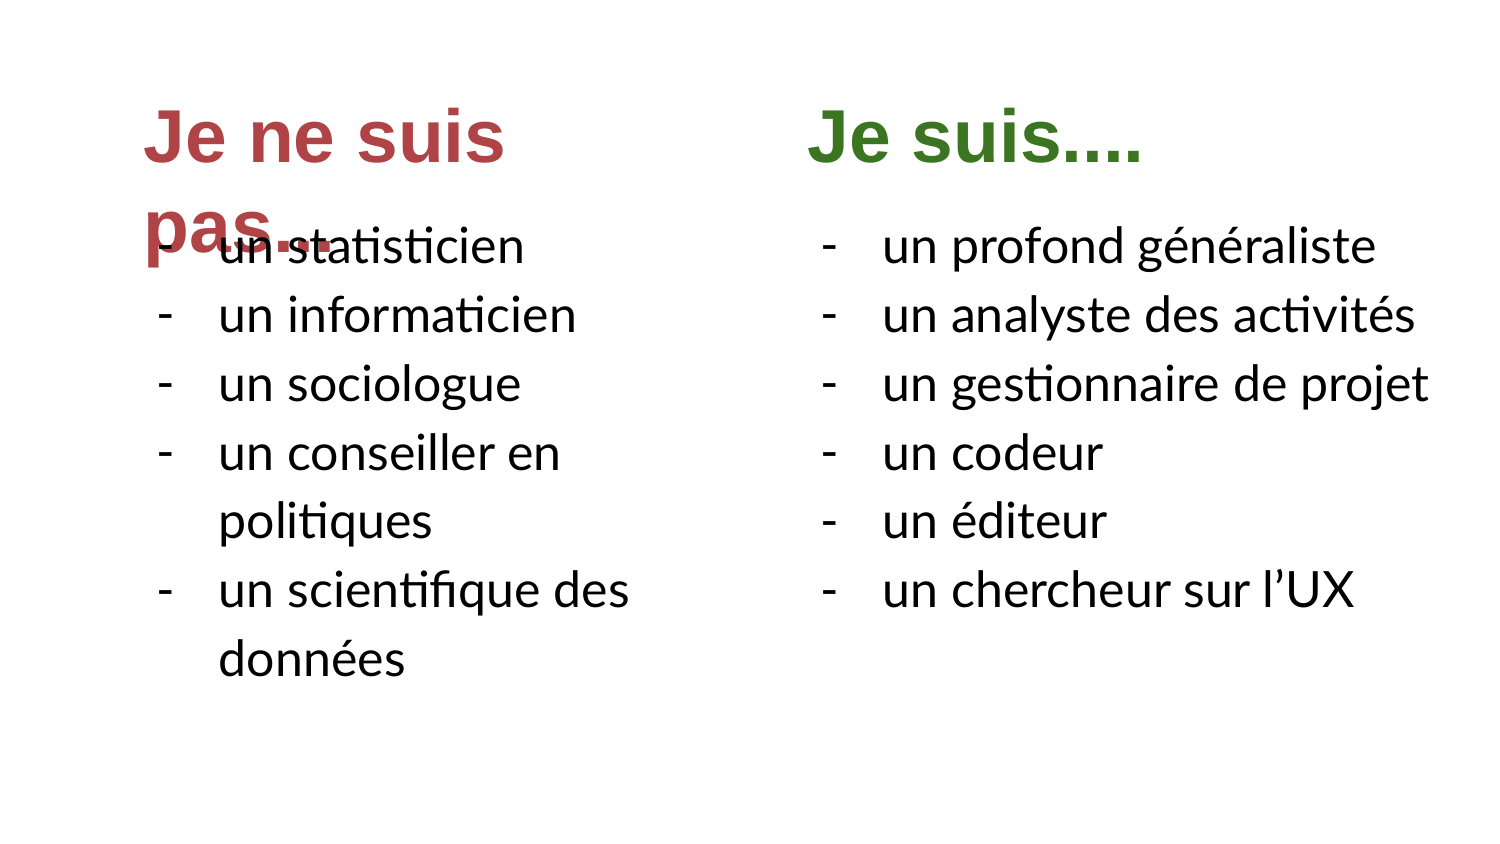

# Je ne suis pas...
Je suis....
un statisticien
un informaticien
un sociologue
un conseiller en politiques
un scientifique des données

un profond généraliste
un analyste des activités
un gestionnaire de projet
un codeur
un éditeur
un chercheur sur l’UX